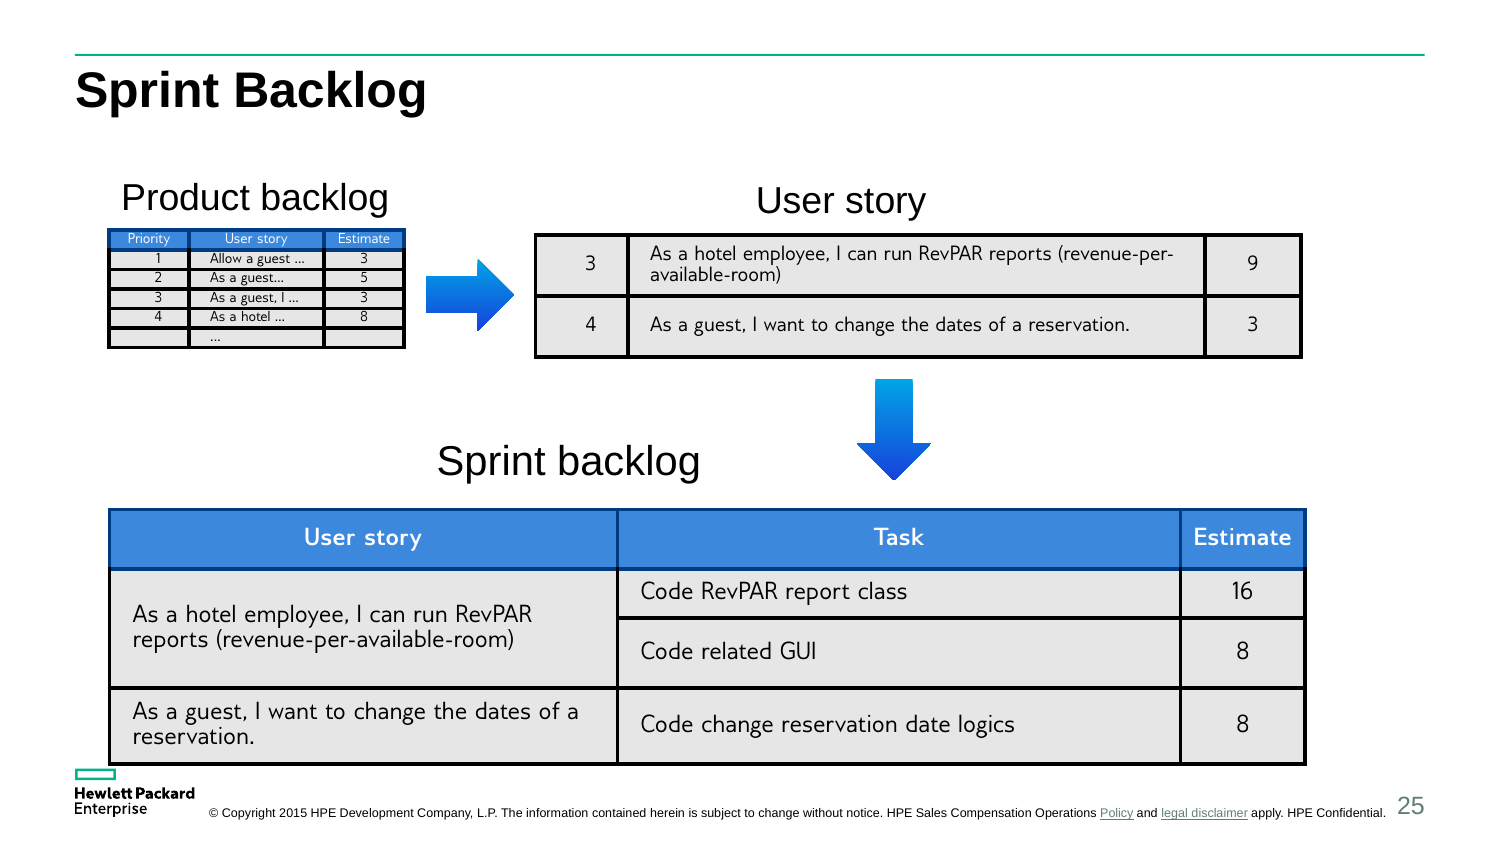

# Sprint Backlog
Product backlog
User story
| Priority | User story | Estimate |
| --- | --- | --- |
| 1 | Allow a guest … | 3 |
| 2 | As a guest… | 5 |
| 3 | As a guest, I … | 3 |
| 4 | As a hotel … | 8 |
|  | ... |  |
| 3 | As a hotel employee, I can run RevPAR reports (revenue-per-available-room) | 9 |
| --- | --- | --- |
| 4 | As a guest, I want to change the dates of a reservation. | 3 |

Sprint backlog
| User story | Task | Estimate |
| --- | --- | --- |
| As a hotel employee, I can run RevPAR reports (revenue-per-available-room) | Code RevPAR report class | 16 |
|  | Code related GUI | 8 |
| As a guest, I want to change the dates of a reservation. | Code change reservation date logics | 8 |
25